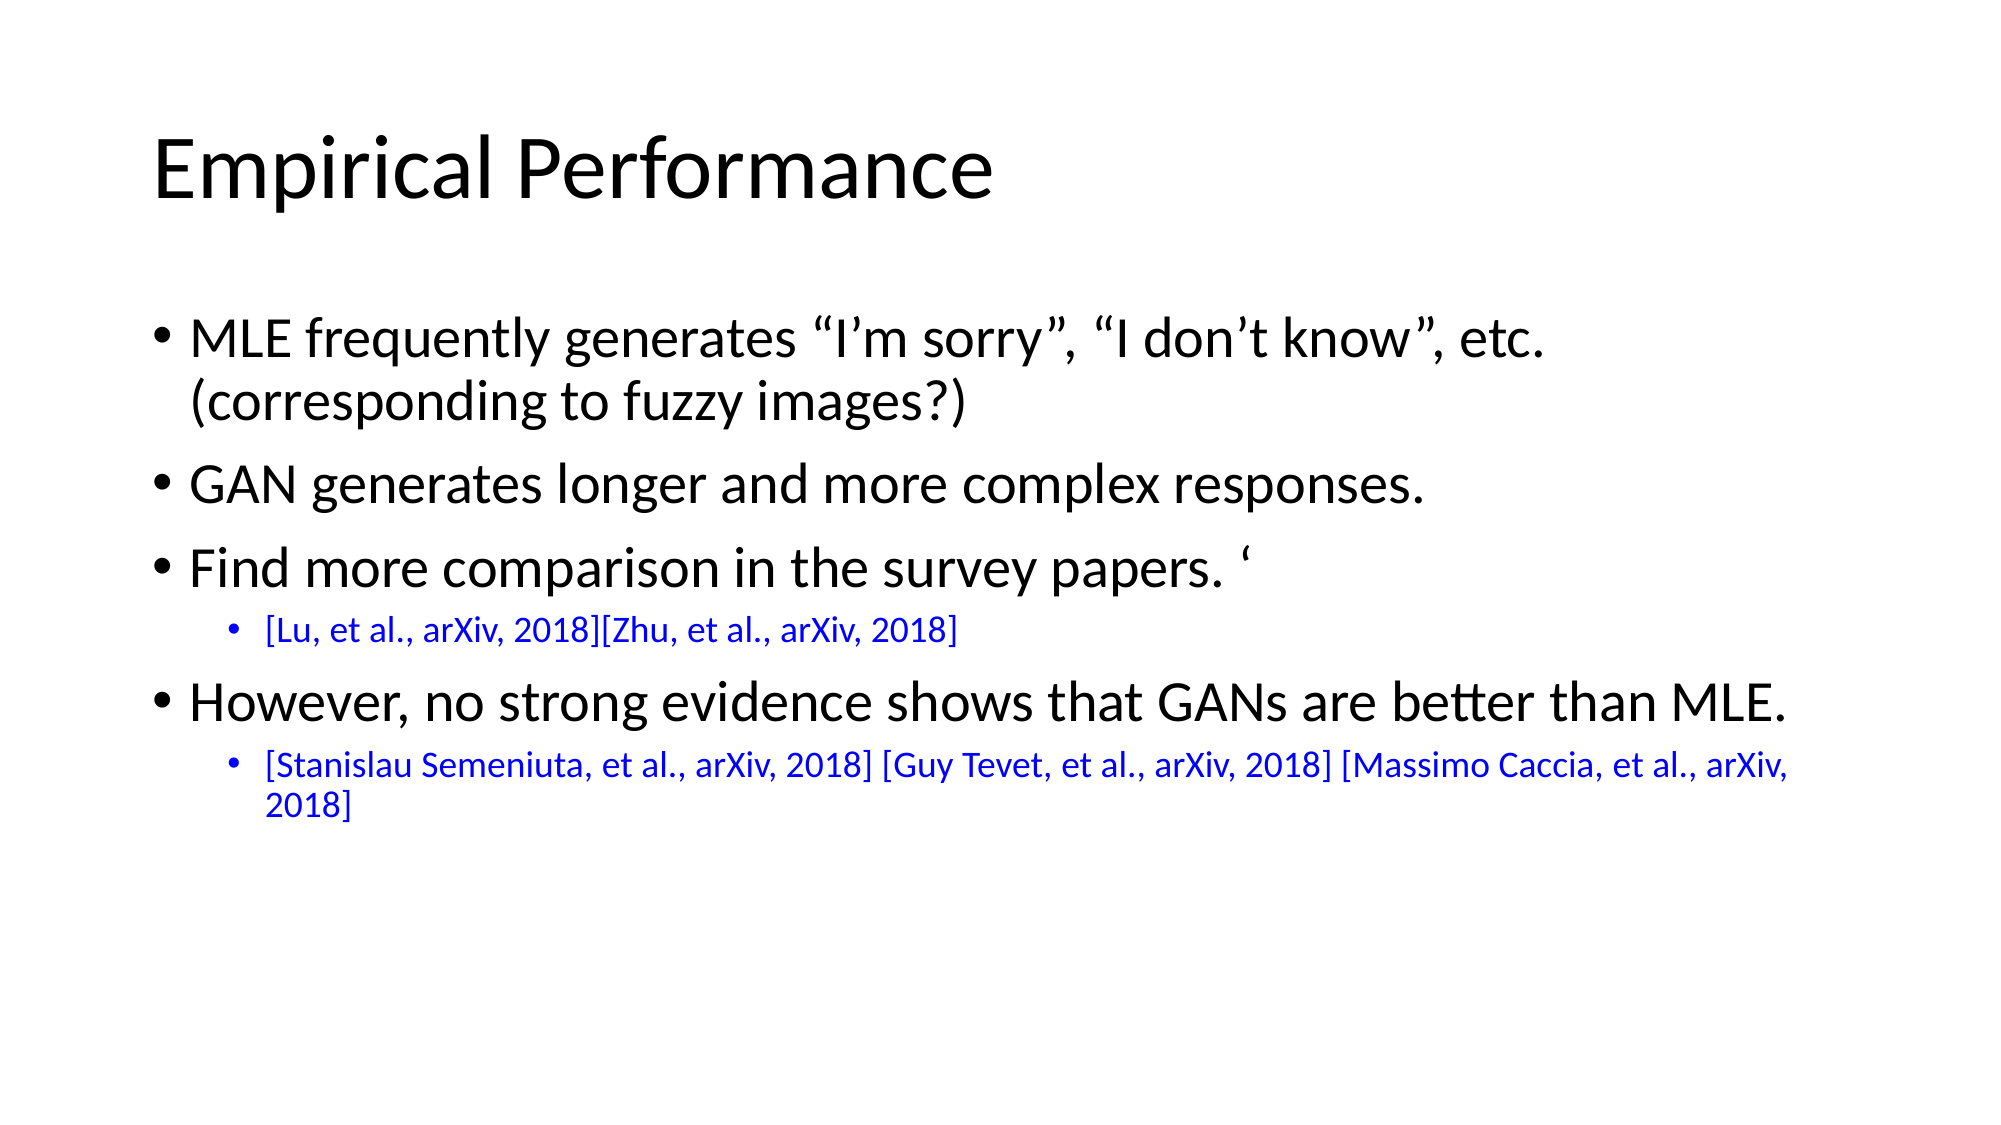

# Empirical Performance
MLE frequently generates “I’m sorry”, “I don’t know”, etc. (corresponding to fuzzy images?)
GAN generates longer and more complex responses.
Find more comparison in the survey papers. ‘
[Lu, et al., arXiv, 2018][Zhu, et al., arXiv, 2018]
However, no strong evidence shows that GANs are better than MLE.
[Stanislau Semeniuta, et al., arXiv, 2018] [Guy Tevet, et al., arXiv, 2018] [Massimo Caccia, et al., arXiv, 2018]